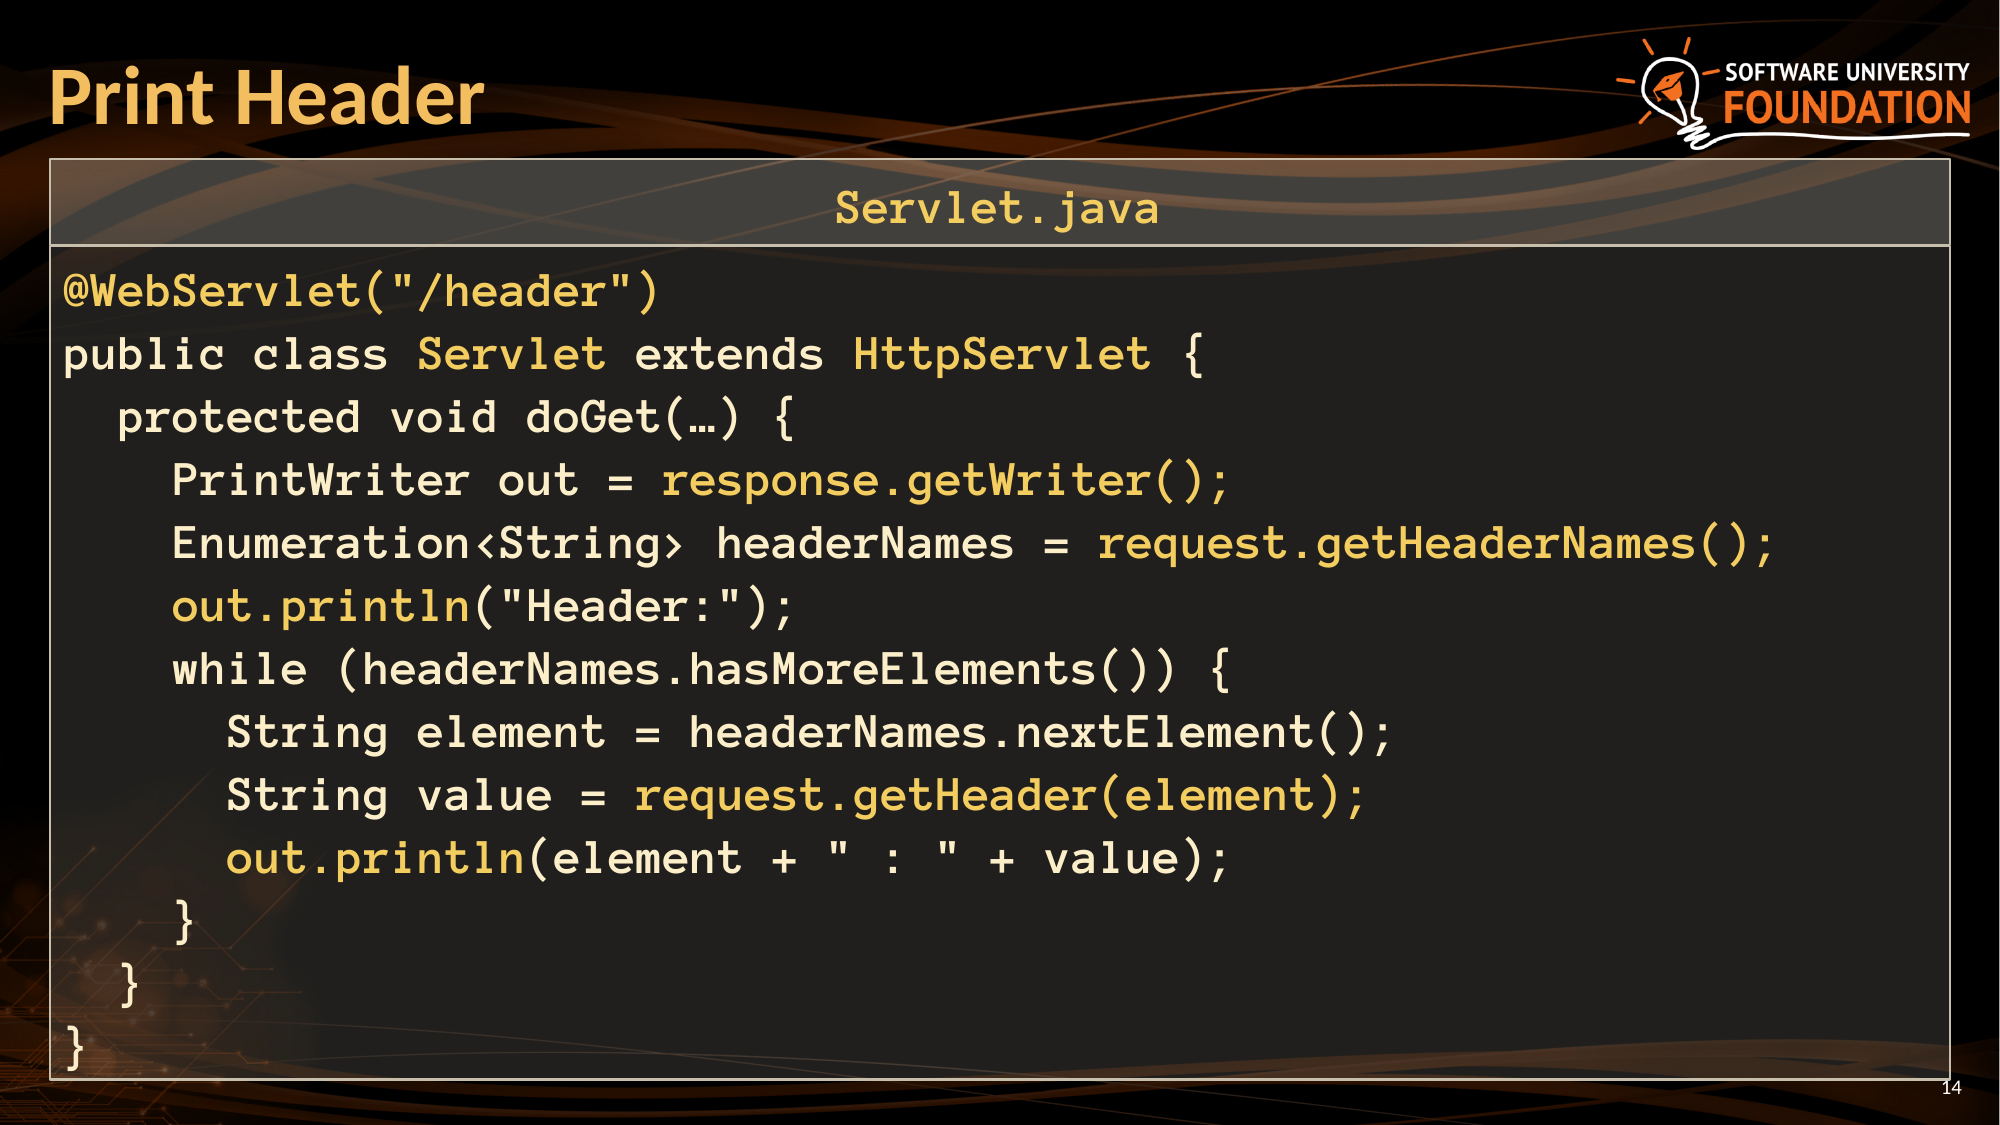

# Print Header
Servlet.java
@WebServlet("/header")
public class Servlet extends HttpServlet {
  protected void doGet(…) {
    PrintWriter out = response.getWriter();
    Enumeration<String> headerNames = request.getHeaderNames();
    out.println("Header:");
    while (headerNames.hasMoreElements()) {
      String element = headerNames.nextElement();
      String value = request.getHeader(element);
      out.println(element + " : " + value);
    }
  }
}
14